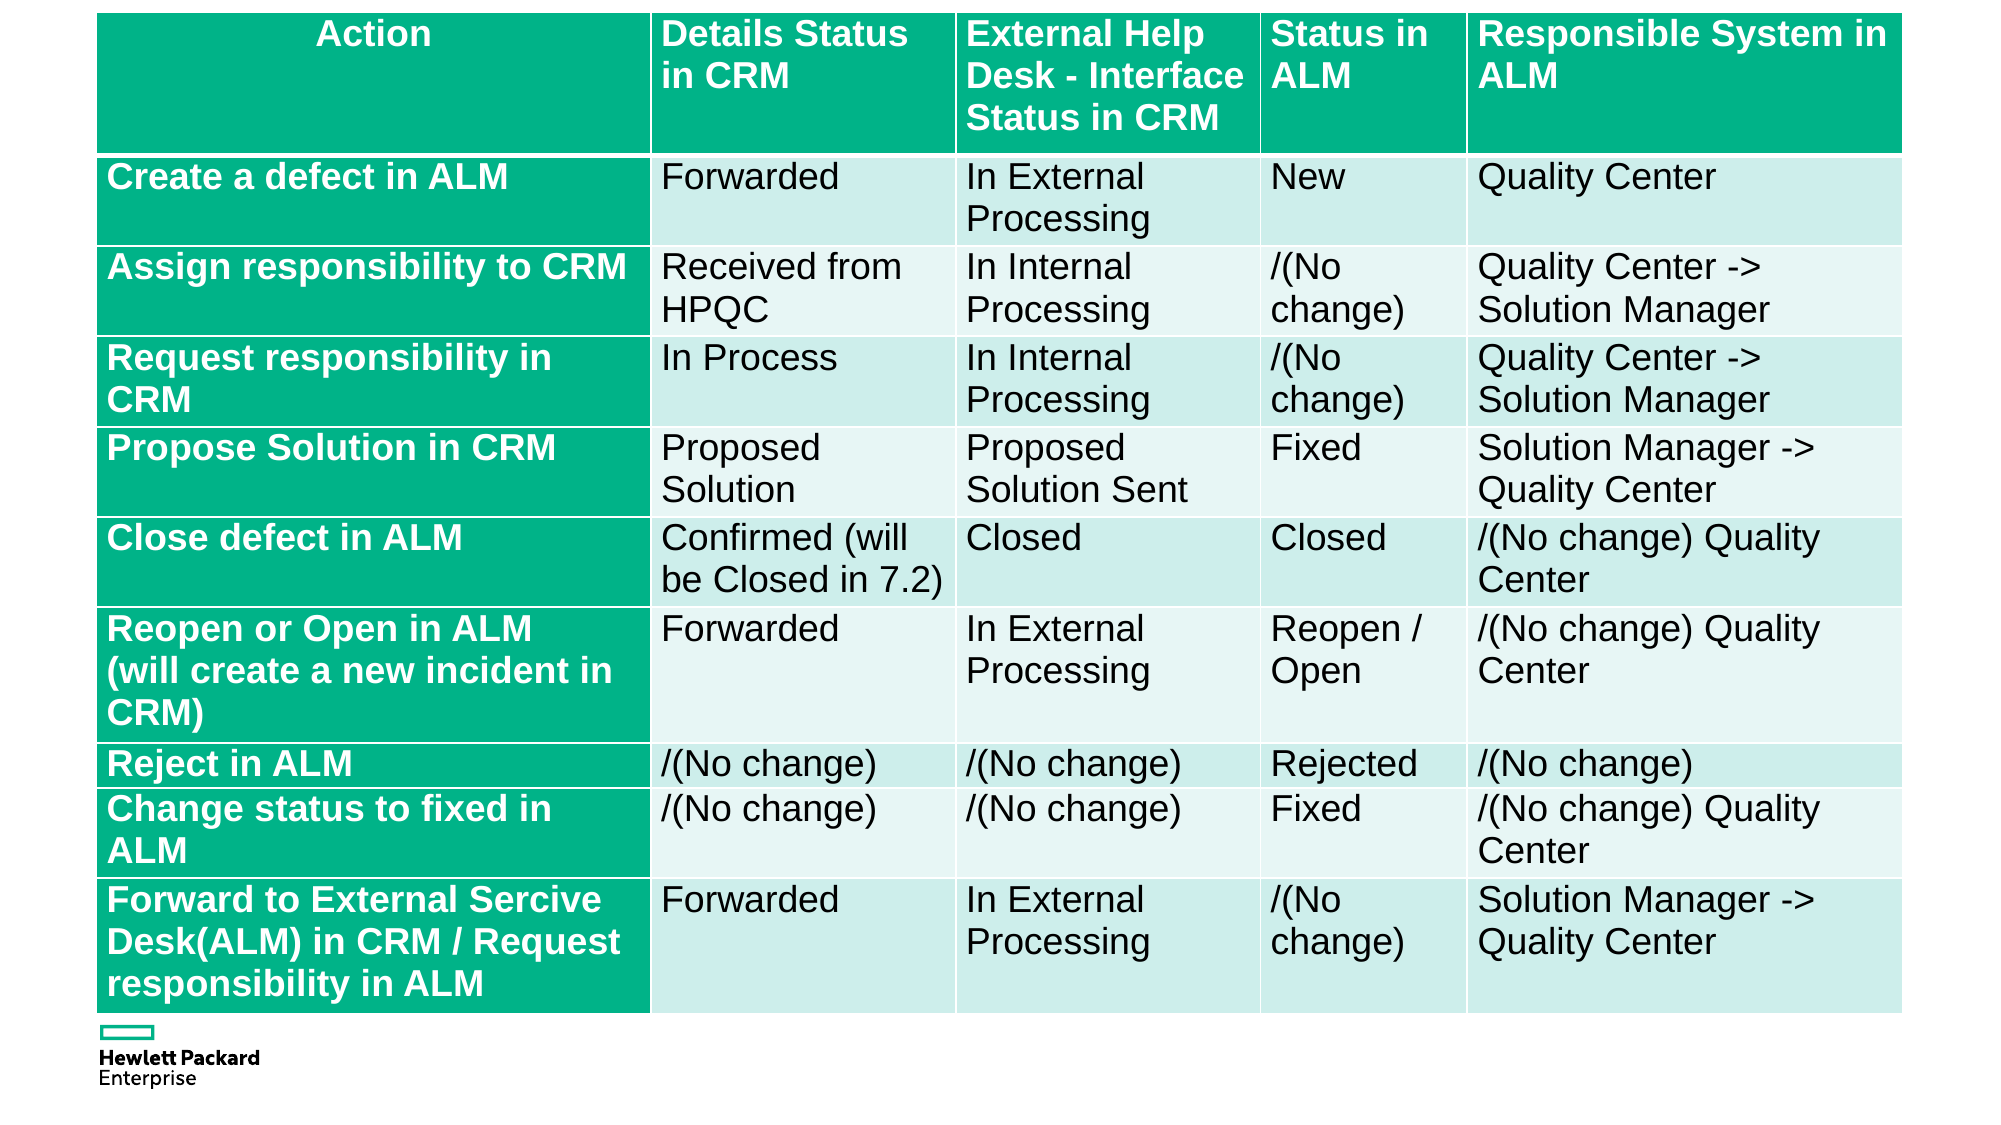

| Action | Details Status in CRM | External Help Desk - Interface Status in CRM | Status in ALM | Responsible System in ALM |
| --- | --- | --- | --- | --- |
| Create a defect in ALM | Forwarded | In External Processing | New | Quality Center |
| Assign responsibility to CRM | Received from HPQC | In Internal Processing | /(No change) | Quality Center -> Solution Manager |
| Request responsibility in CRM | In Process | In Internal Processing | /(No change) | Quality Center -> Solution Manager |
| Propose Solution in CRM | Proposed Solution | Proposed Solution Sent | Fixed | Solution Manager -> Quality Center |
| Close defect in ALM | Confirmed (will be Closed in 7.2) | Closed | Closed | /(No change) Quality Center |
| Reopen or Open in ALM (will create a new incident in CRM) | Forwarded | In External Processing | Reopen / Open | /(No change) Quality Center |
| Reject in ALM | /(No change) | /(No change) | Rejected | /(No change) |
| Change status to fixed in ALM | /(No change) | /(No change) | Fixed | /(No change) Quality Center |
| Forward to External Sercive Desk(ALM) in CRM / Request responsibility in ALM | Forwarded | In External Processing | /(No change) | Solution Manager -> Quality Center |
#